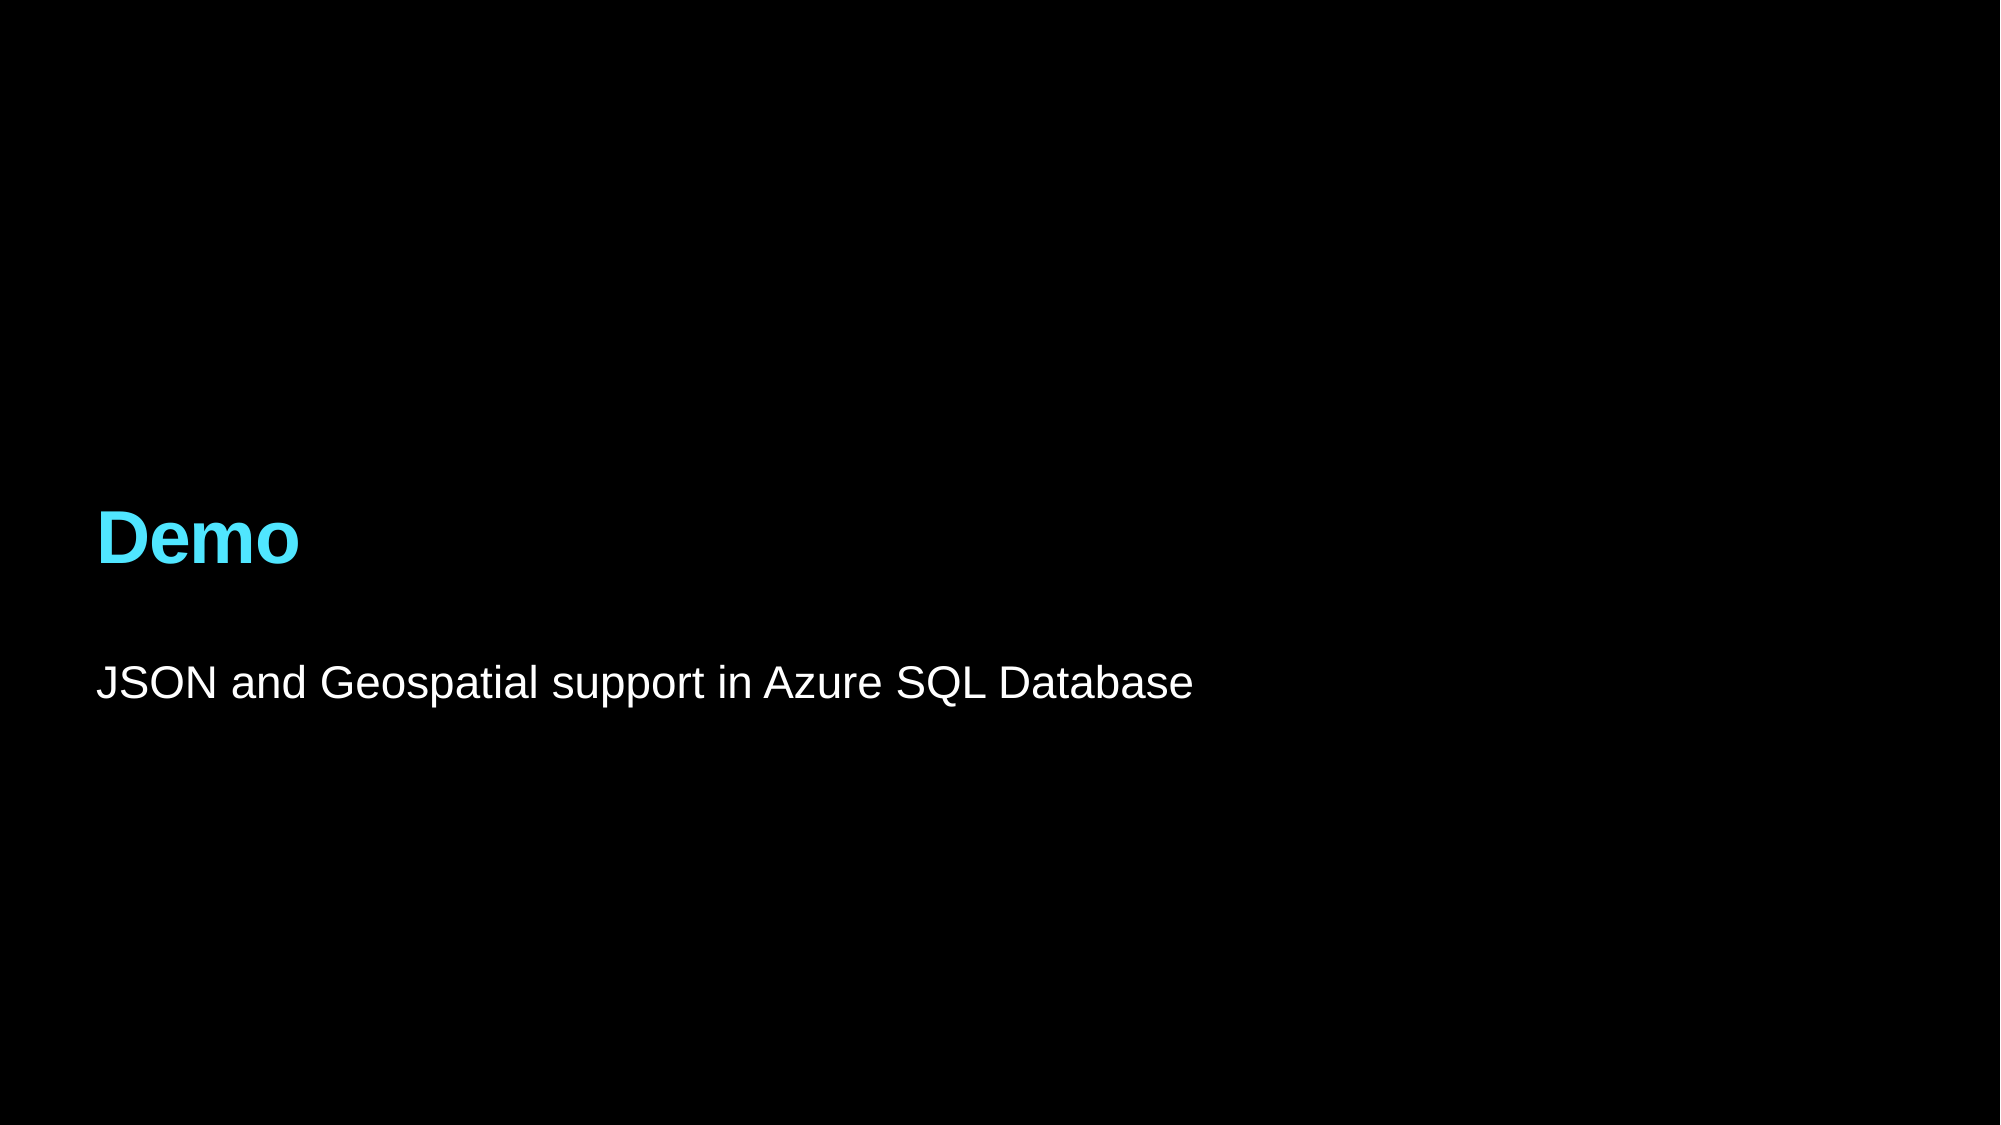

# Demo
JSON and Geospatial support in Azure SQL Database